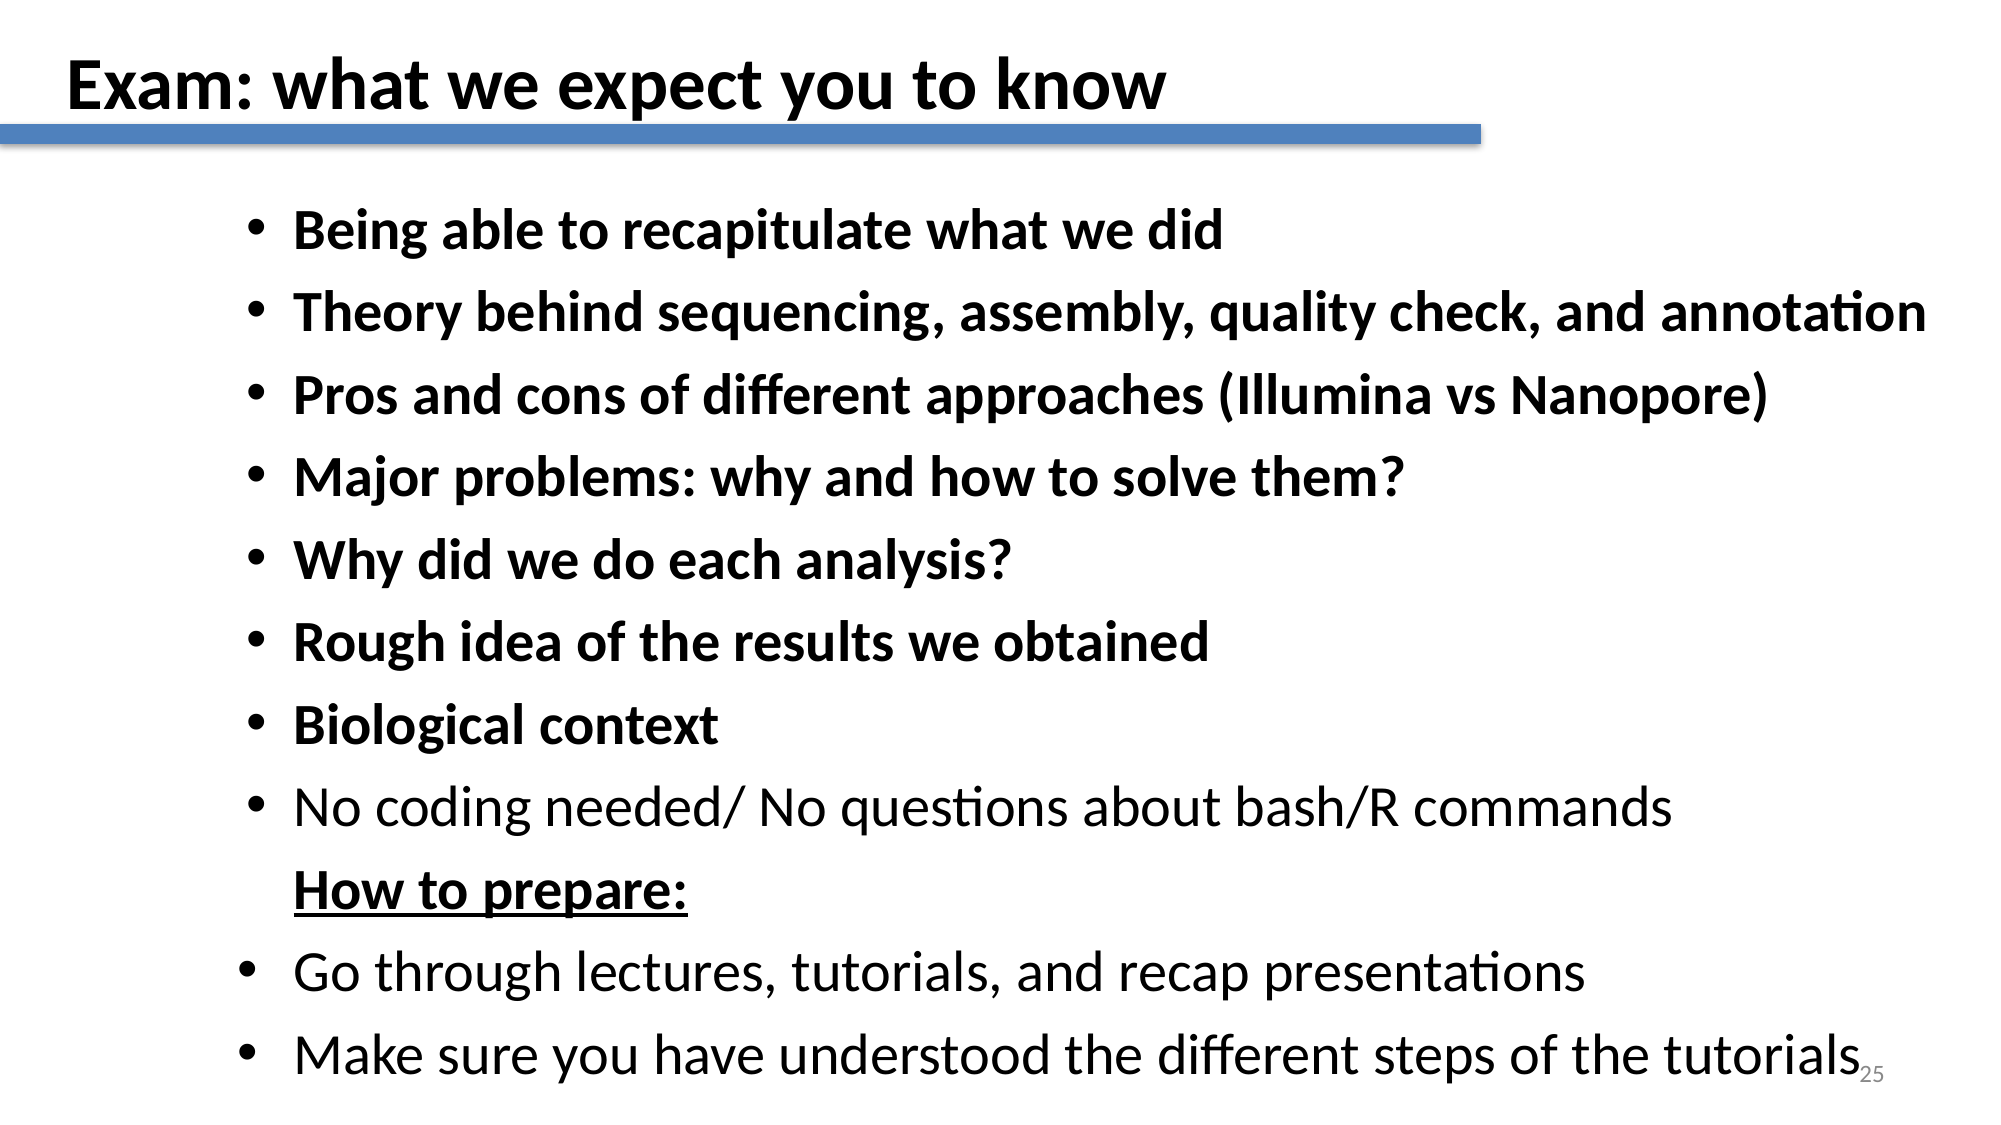

Exam: what we expect you to know
Being able to recapitulate what we did
Theory behind sequencing, assembly, quality check, and annotation
Pros and cons of different approaches (Illumina vs Nanopore)
Major problems: why and how to solve them?
Why did we do each analysis?
Rough idea of the results we obtained
Biological context
No coding needed/ No questions about bash/R commands
How to prepare:
Go through lectures, tutorials, and recap presentations
Make sure you have understood the different steps of the tutorials
25